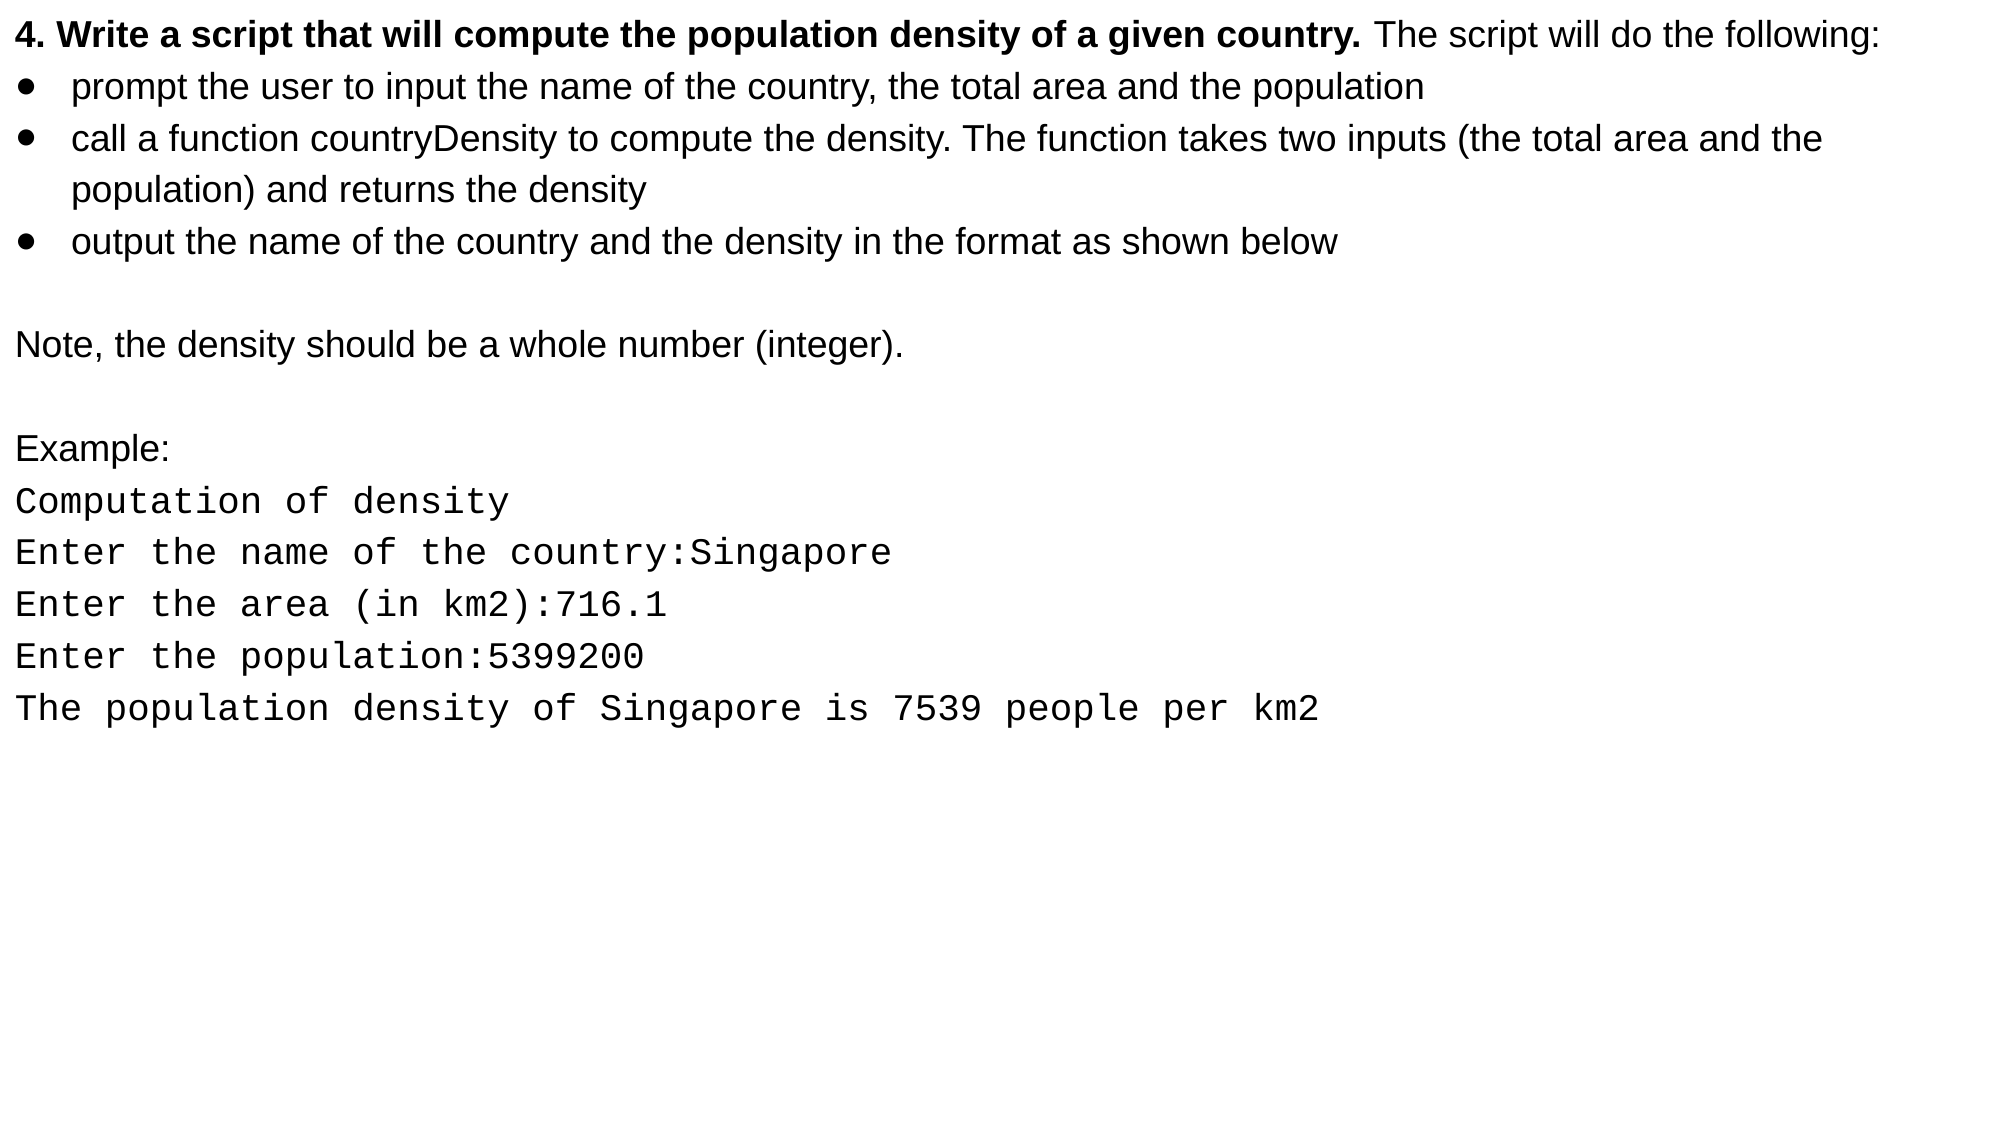

4. Write a script that will compute the population density of a given country. The script will do the following:
prompt the user to input the name of the country, the total area and the population
call a function countryDensity to compute the density. The function takes two inputs (the total area and the population) and returns the density
output the name of the country and the density in the format as shown below

Note, the density should be a whole number (integer).

Example:
Computation of density
Enter the name of the country:Singapore
Enter the area (in km2):716.1
Enter the population:5399200
The population density of Singapore is 7539 people per km2